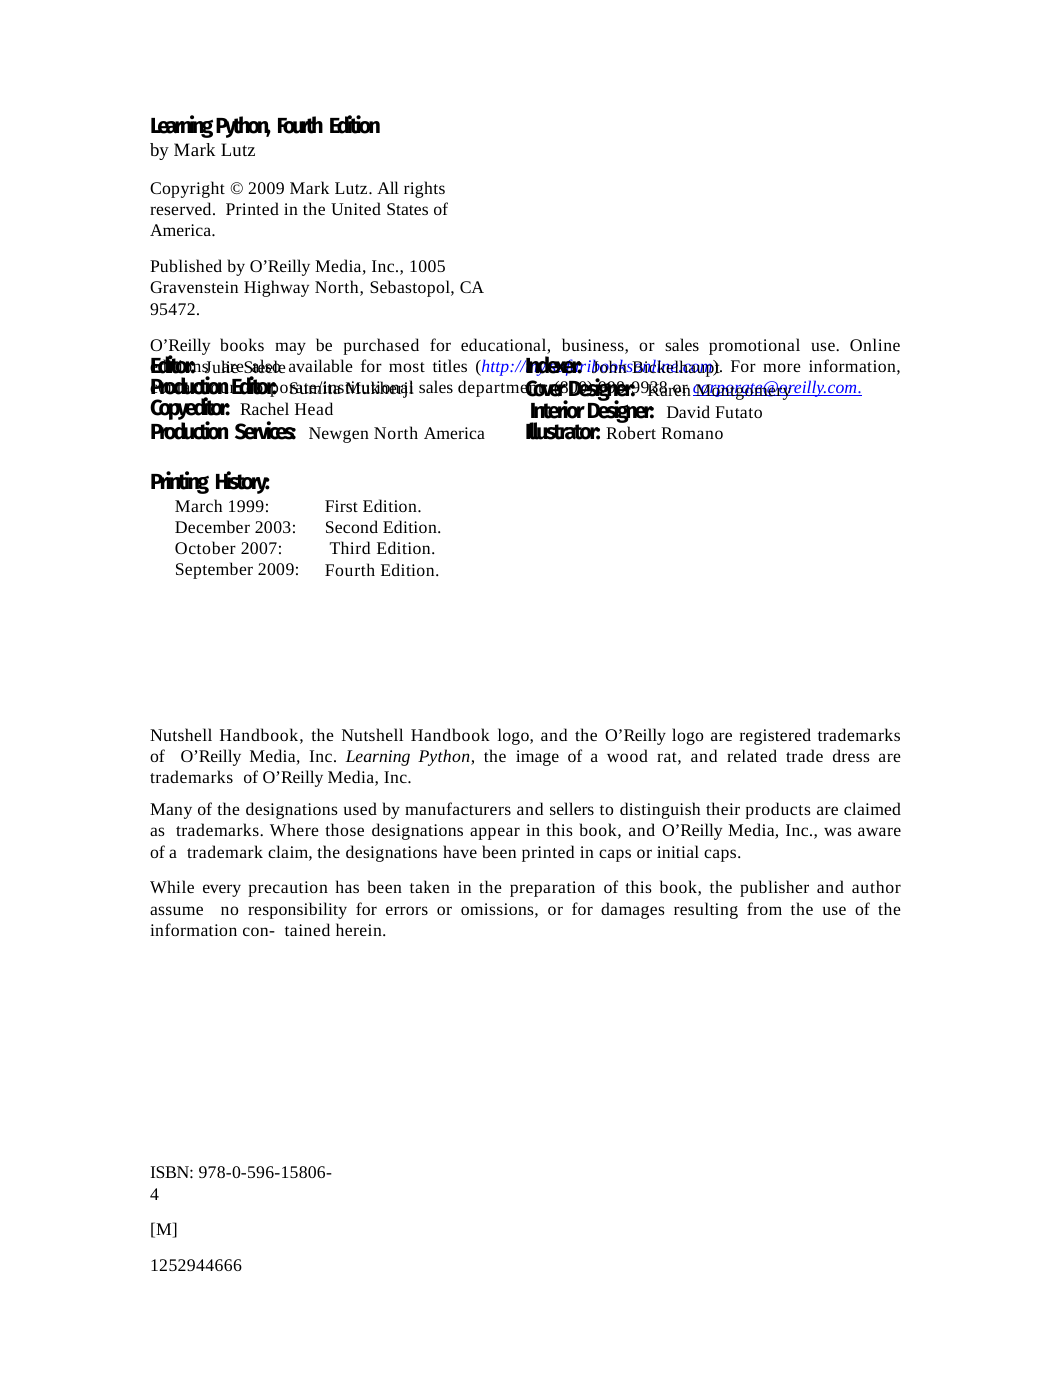

Learning Python, Fourth Edition
by Mark Lutz
Copyright © 2009 Mark Lutz. All rights reserved.  Printed in the United States of America.
Published by O’Reilly Media, Inc., 1005 Gravenstein Highway North, Sebastopol, CA 95472.
O’Reilly books may be purchased for educational, business, or sales promotional use. Online editions  are also available for most titles (http://my.safaribooksonline.com). For more information, contact our  corporate/institutional sales department: (800) 998-9938 or corporate@oreilly.com.
Editor: Julie Steele
Production Editor:  Sumita Mukherji
Copyeditor: Rachel Head
Production Services:  Newgen North America
Indexer: John Bickelhaupt
Cover Designer:  Karen Montgomery  Interior Designer:  David Futato  Illustrator: Robert Romano
Printing History:
March 1999:
December 2003:
October 2007:
September 2009:
First Edition.  Second Edition.  Third Edition.  Fourth Edition.
Nutshell Handbook, the Nutshell Handbook logo, and the O’Reilly logo are registered trademarks of  O’Reilly Media, Inc. Learning Python, the image of a wood rat, and related trade dress are trademarks  of O’Reilly Media, Inc.
Many of the designations used by manufacturers and sellers to distinguish their products are claimed as  trademarks. Where those designations appear in this book, and O’Reilly Media, Inc., was aware of a  trademark claim, the designations have been printed in caps or initial caps.
While every precaution has been taken in the preparation of this book, the publisher and author assume  no responsibility for errors or omissions, or for damages resulting from the use of the information con-  tained herein.
ISBN: 978-0-596-15806-4
[M]  1252944666